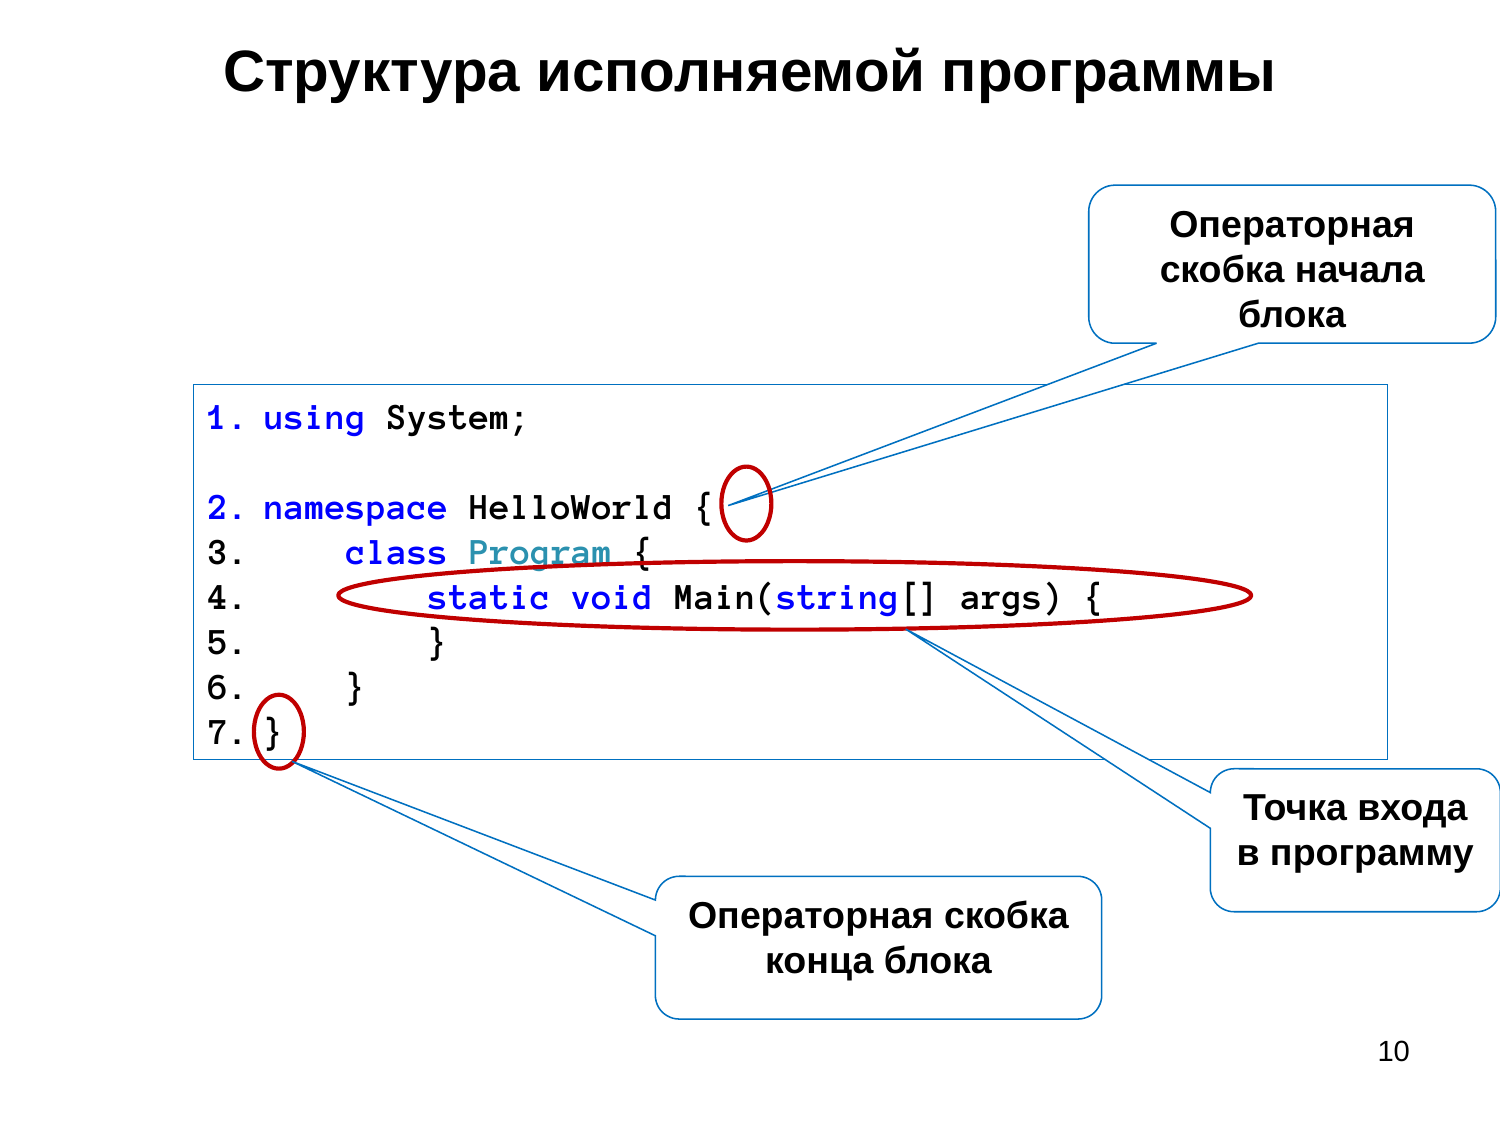

# Структура исполняемой программы
Операторная скобка начала блока
using System;

namespace HelloWorld {
    class Program {
        static void Main(string[] args) {
        }
    }
}

Точка входа в программу
Операторная скобка конца блока
10